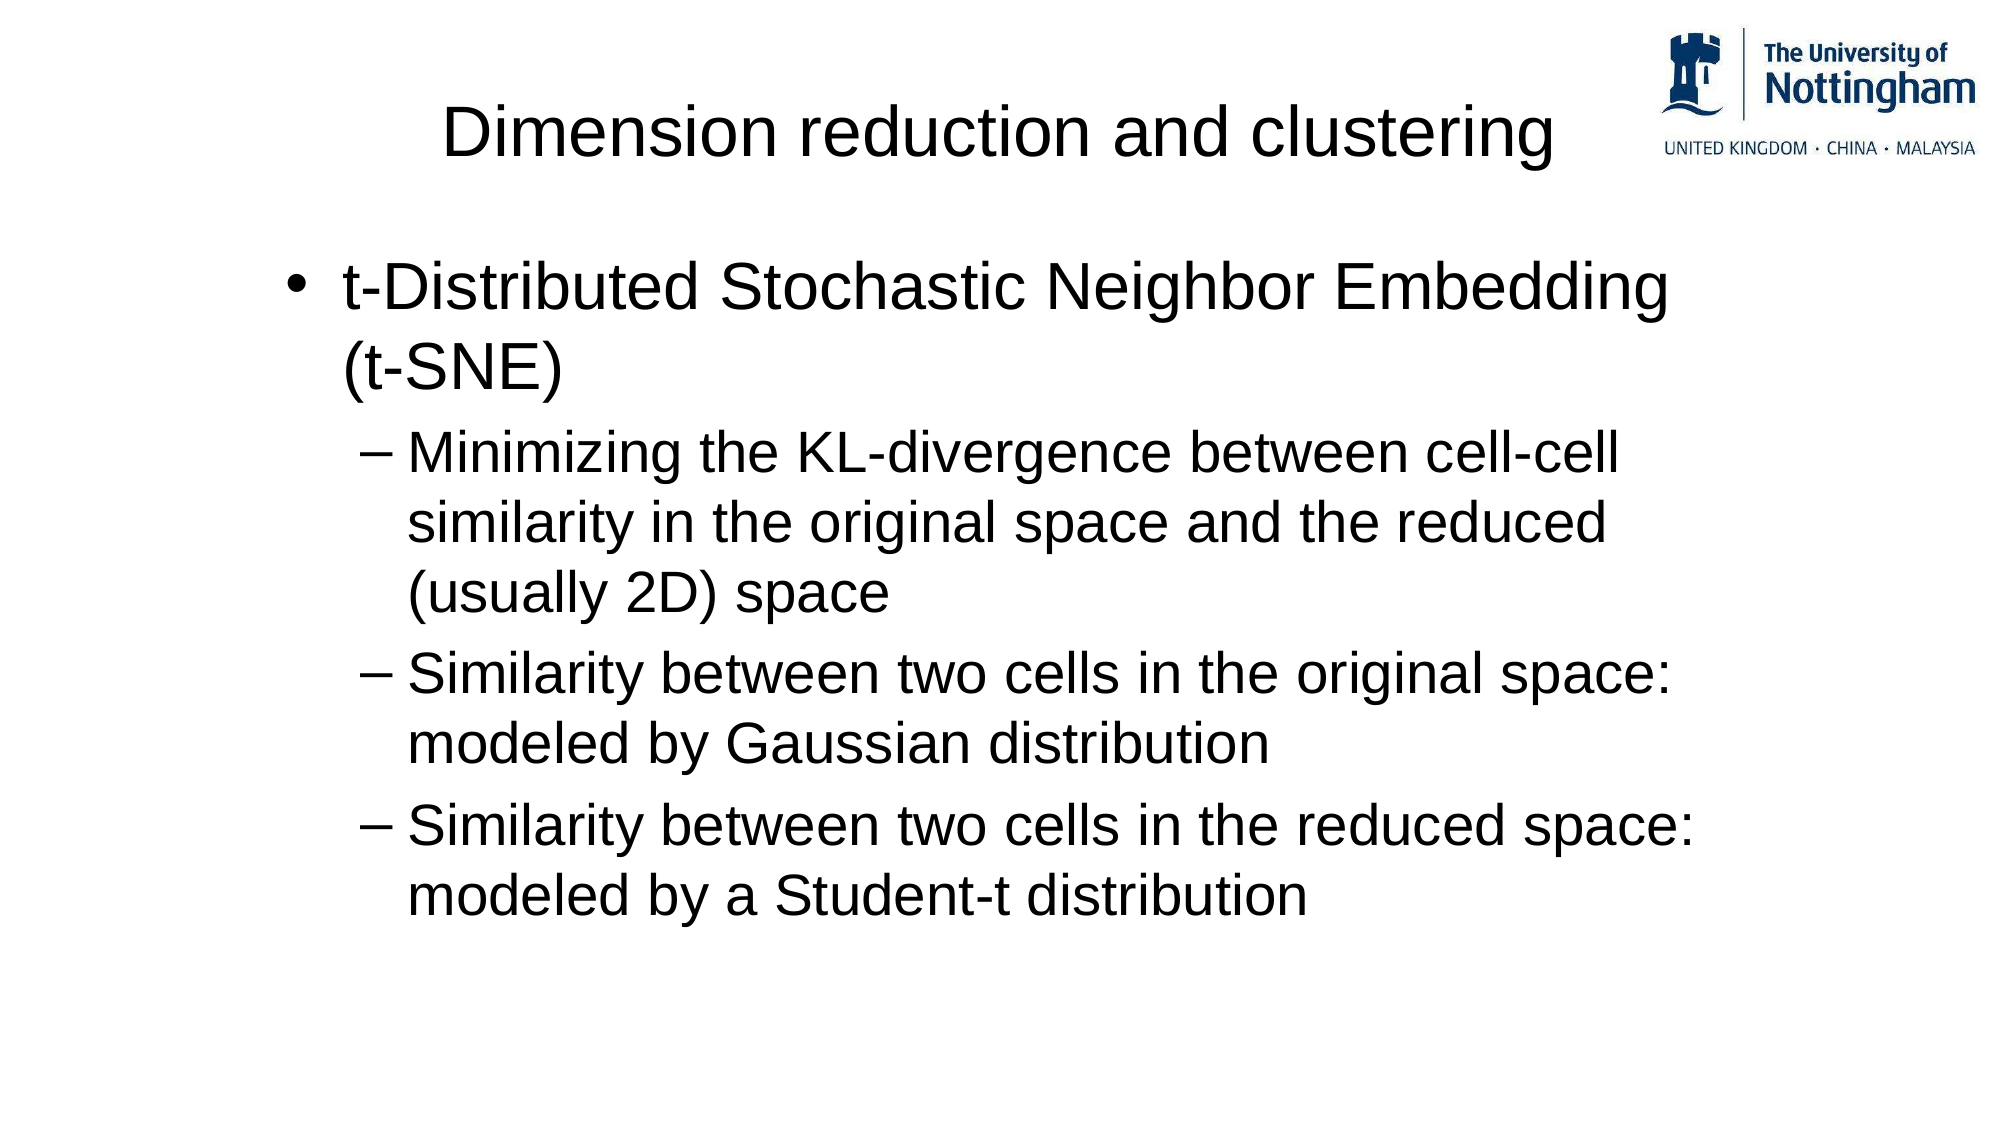

Dimension reduction and clustering
t-Distributed Stochastic Neighbor Embedding (t-SNE)
Minimizing the KL-divergence between cell-cell similarity in the original space and the reduced (usually 2D) space
Similarity between two cells in the original space: modeled by Gaussian distribution
Similarity between two cells in the reduced space: modeled by a Student-t distribution